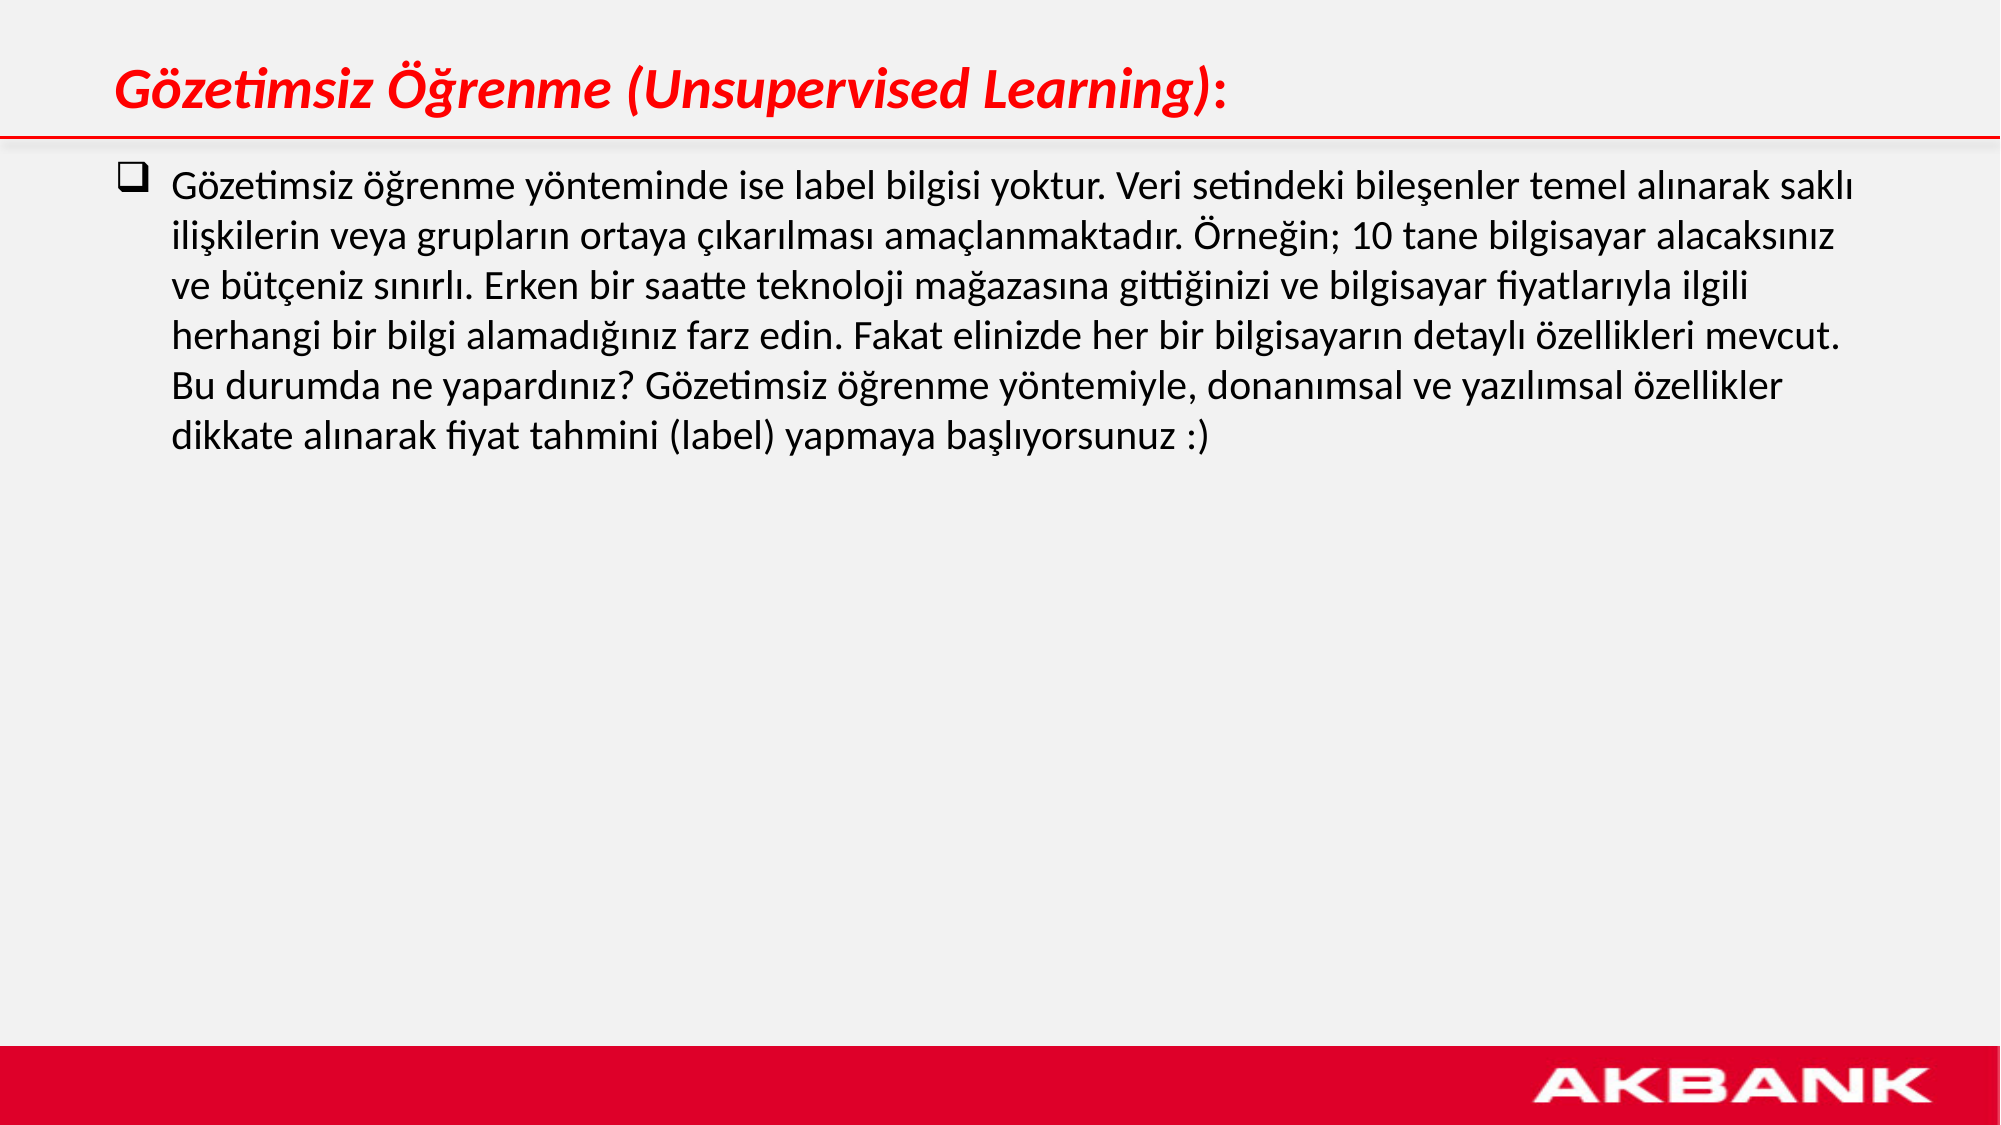

# Gözetimsiz Öğrenme (Unsupervised Learning):
Gözetimsiz öğrenme yönteminde ise label bilgisi yoktur. Veri setindeki bileşenler temel alınarak saklı ilişkilerin veya grupların ortaya çıkarılması amaçlanmaktadır. Örneğin; 10 tane bilgisayar alacaksınız ve bütçeniz sınırlı. Erken bir saatte teknoloji mağazasına gittiğinizi ve bilgisayar fiyatlarıyla ilgili herhangi bir bilgi alamadığınız farz edin. Fakat elinizde her bir bilgisayarın detaylı özellikleri mevcut. Bu durumda ne yapardınız? Gözetimsiz öğrenme yöntemiyle, donanımsal ve yazılımsal özellikler dikkate alınarak fiyat tahmini (label) yapmaya başlıyorsunuz :)